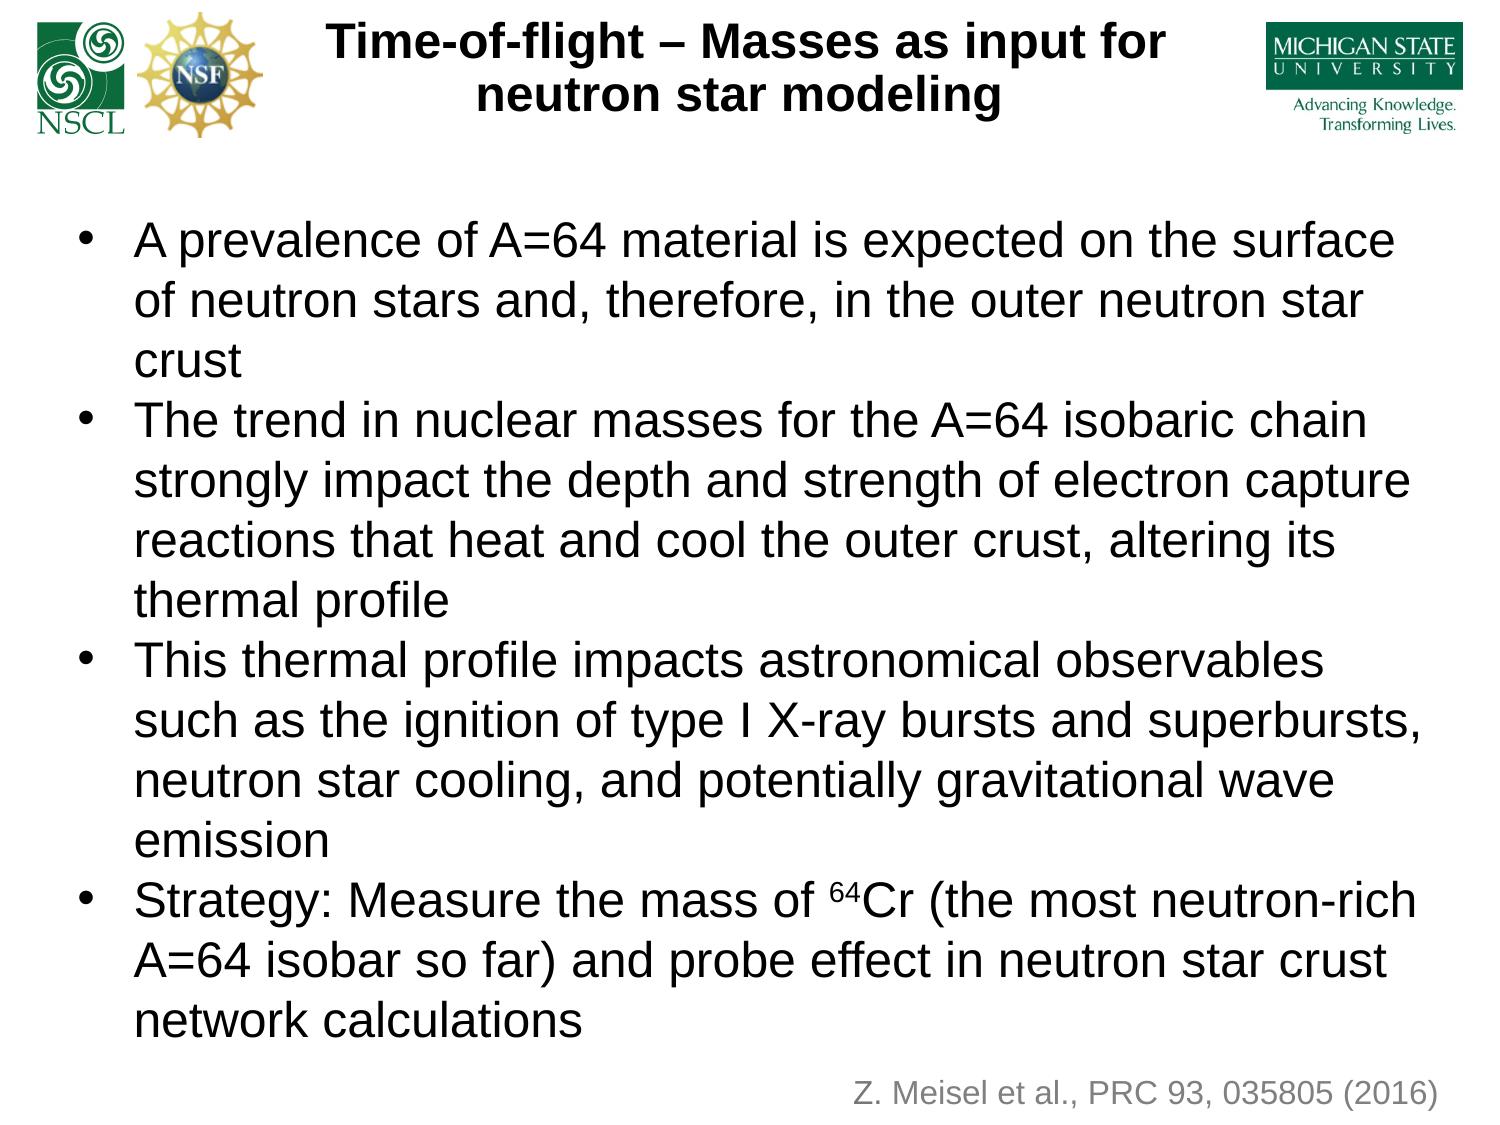

Time-of-flight – Masses as input for neutron star modeling
A prevalence of A=64 material is expected on the surface of neutron stars and, therefore, in the outer neutron star crust
The trend in nuclear masses for the A=64 isobaric chain strongly impact the depth and strength of electron capture reactions that heat and cool the outer crust, altering its thermal profile
This thermal profile impacts astronomical observables such as the ignition of type I X-ray bursts and superbursts, neutron star cooling, and potentially gravitational wave emission
Strategy: Measure the mass of 64Cr (the most neutron-rich A=64 isobar so far) and probe effect in neutron star crust network calculations
Z. Meisel et al., PRC 93, 035805 (2016)